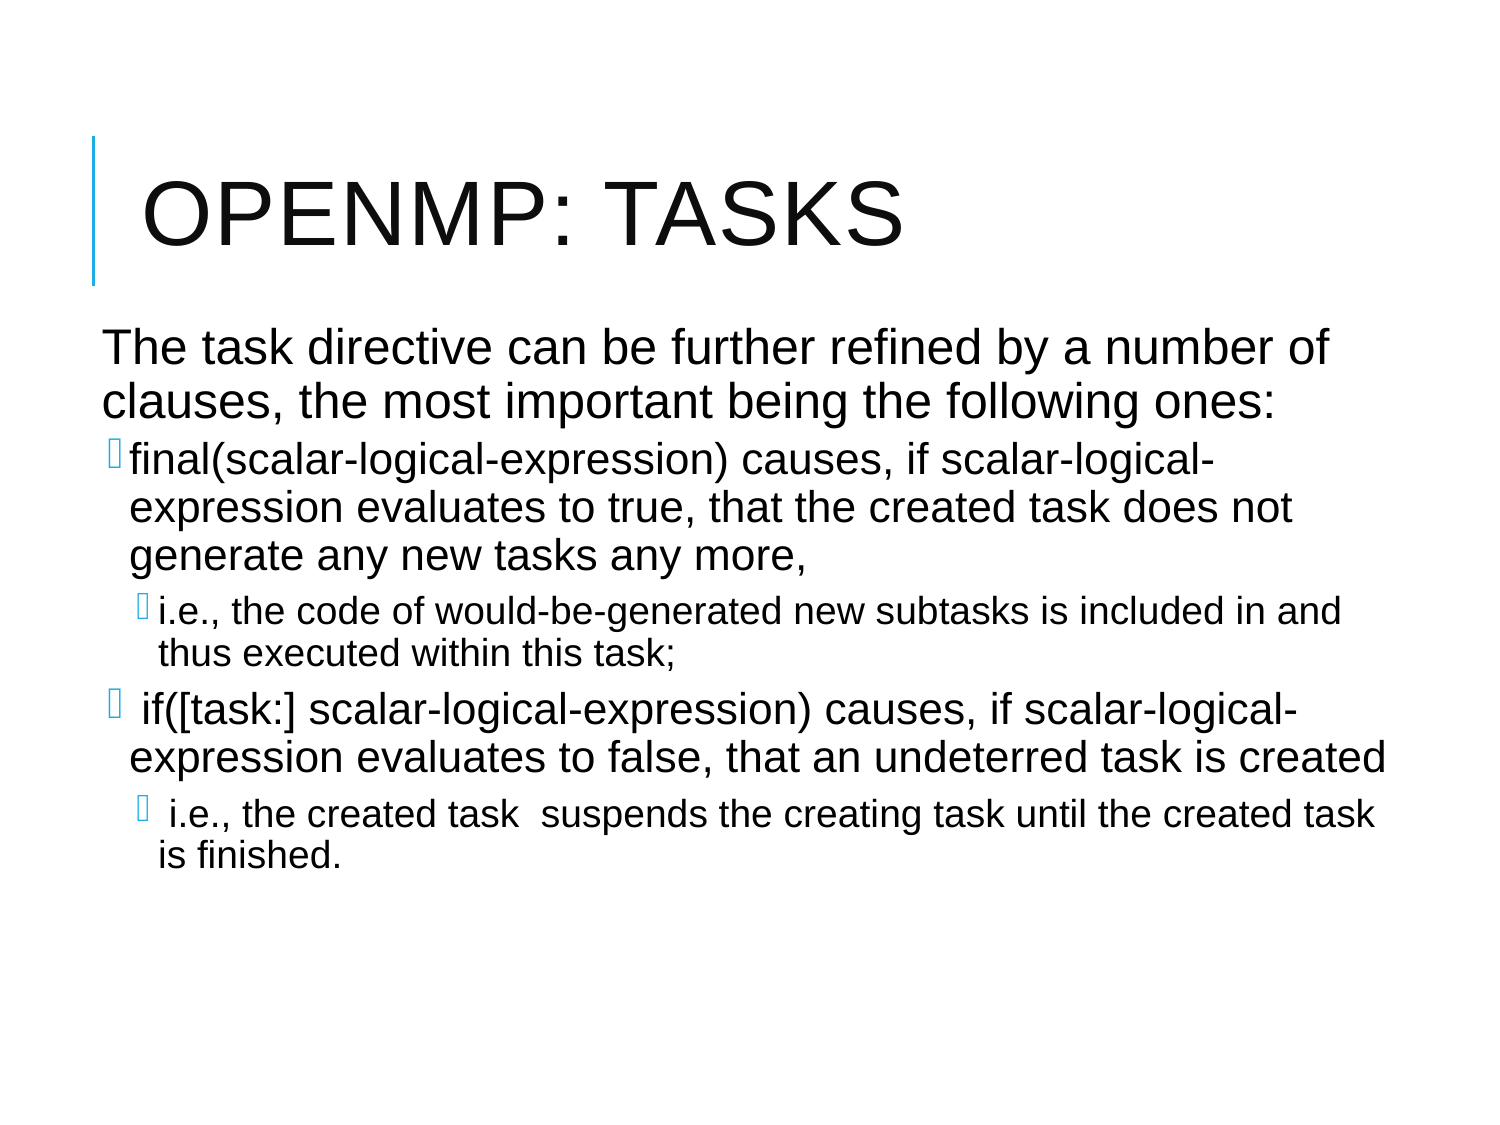

# OpenMP: tasks
The task directive can be further refined by a number of clauses, the most important being the following ones:
final(scalar-logical-expression) causes, if scalar-logical-expression evaluates to true, that the created task does not generate any new tasks any more,
i.e., the code of would-be-generated new subtasks is included in and thus executed within this task;
 if([task:] scalar-logical-expression) causes, if scalar-logical-expression evaluates to false, that an undeterred task is created
 i.e., the created task  suspends the creating task until the created task is finished.